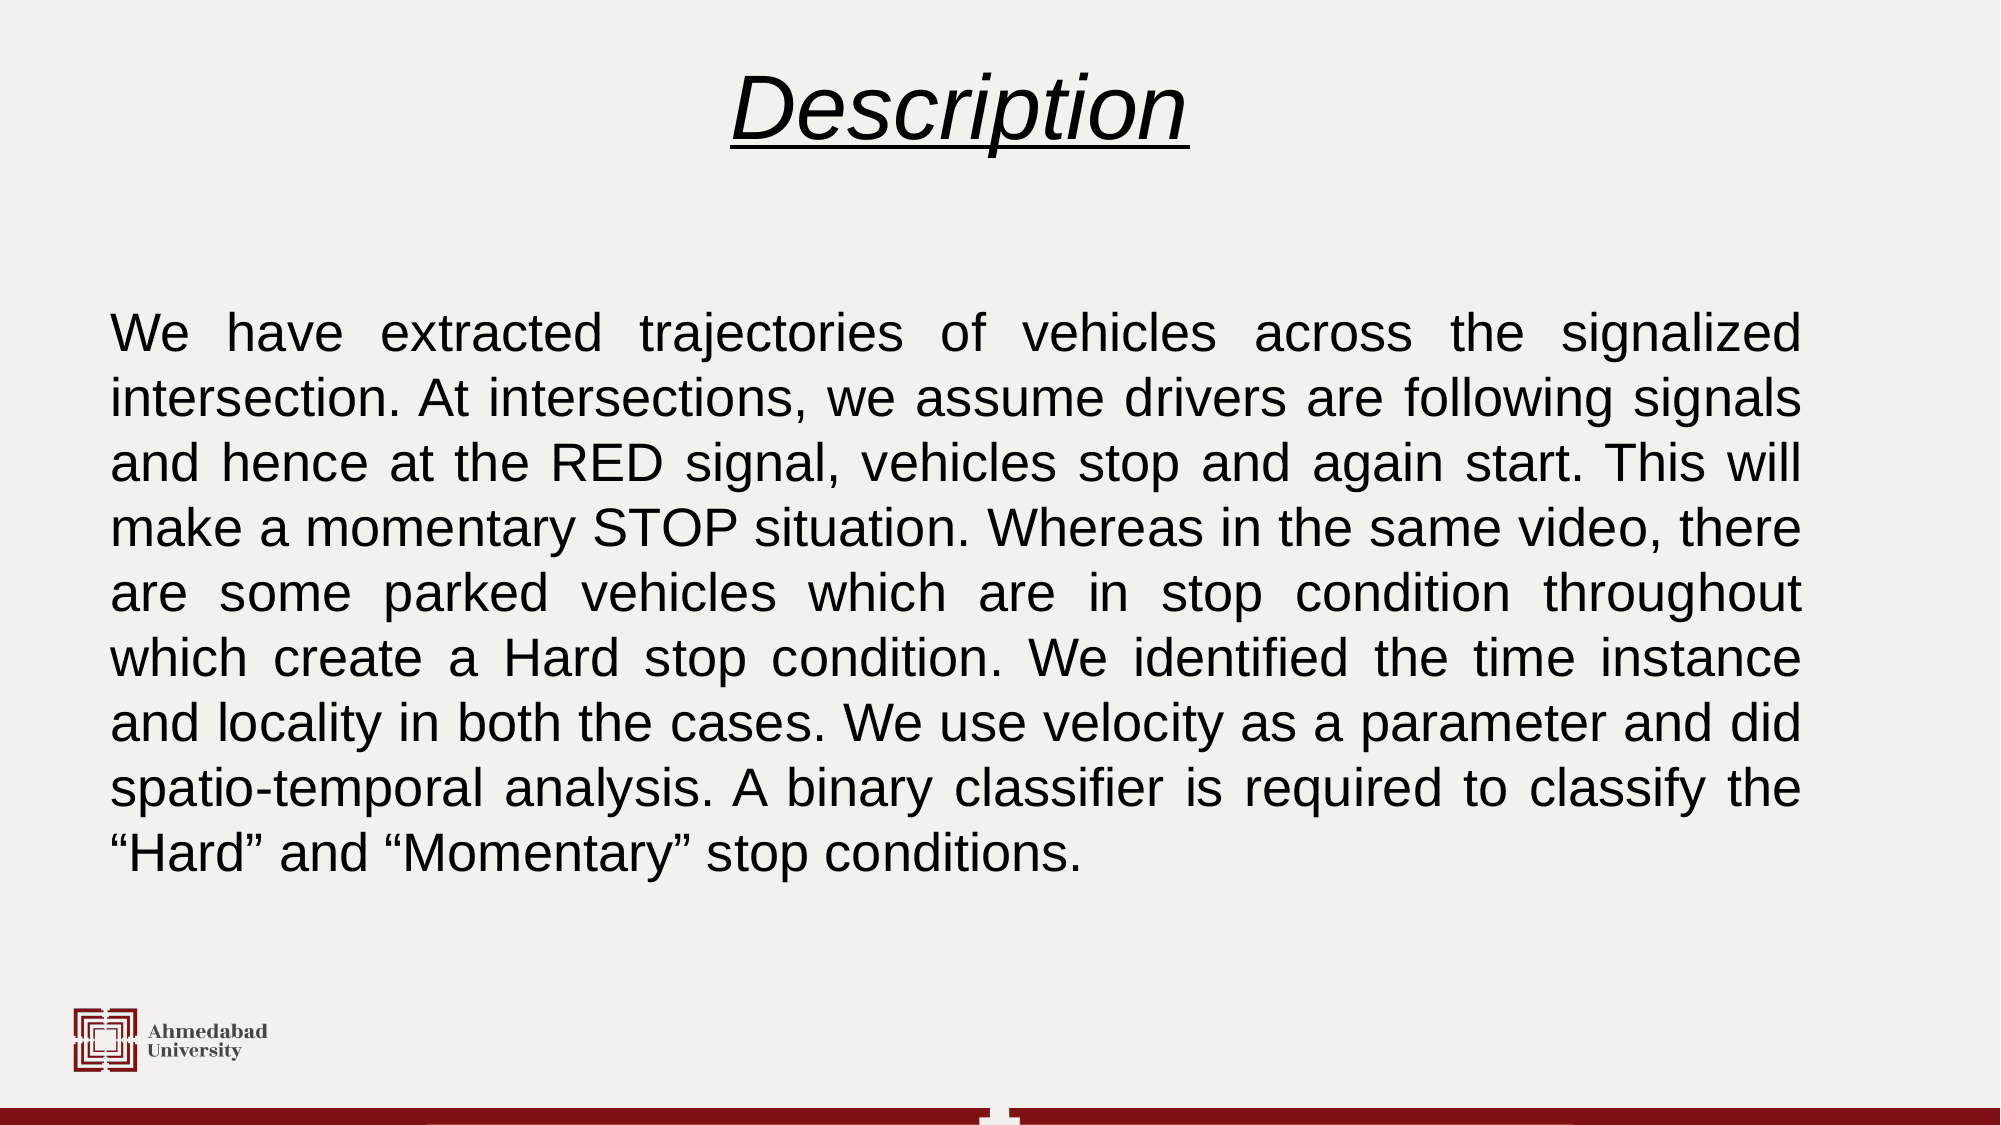

# Description

We have extracted trajectories of vehicles across the signalized intersection. At intersections, we assume drivers are following signals and hence at the RED signal, vehicles stop and again start. This will make a momentary STOP situation. Whereas in the same video, there are some parked vehicles which are in stop condition throughout which create a Hard stop condition. We identified the time instance and locality in both the cases. We use velocity as a parameter and did spatio-temporal analysis. A binary classifier is required to classify the “Hard” and “Momentary” stop conditions.